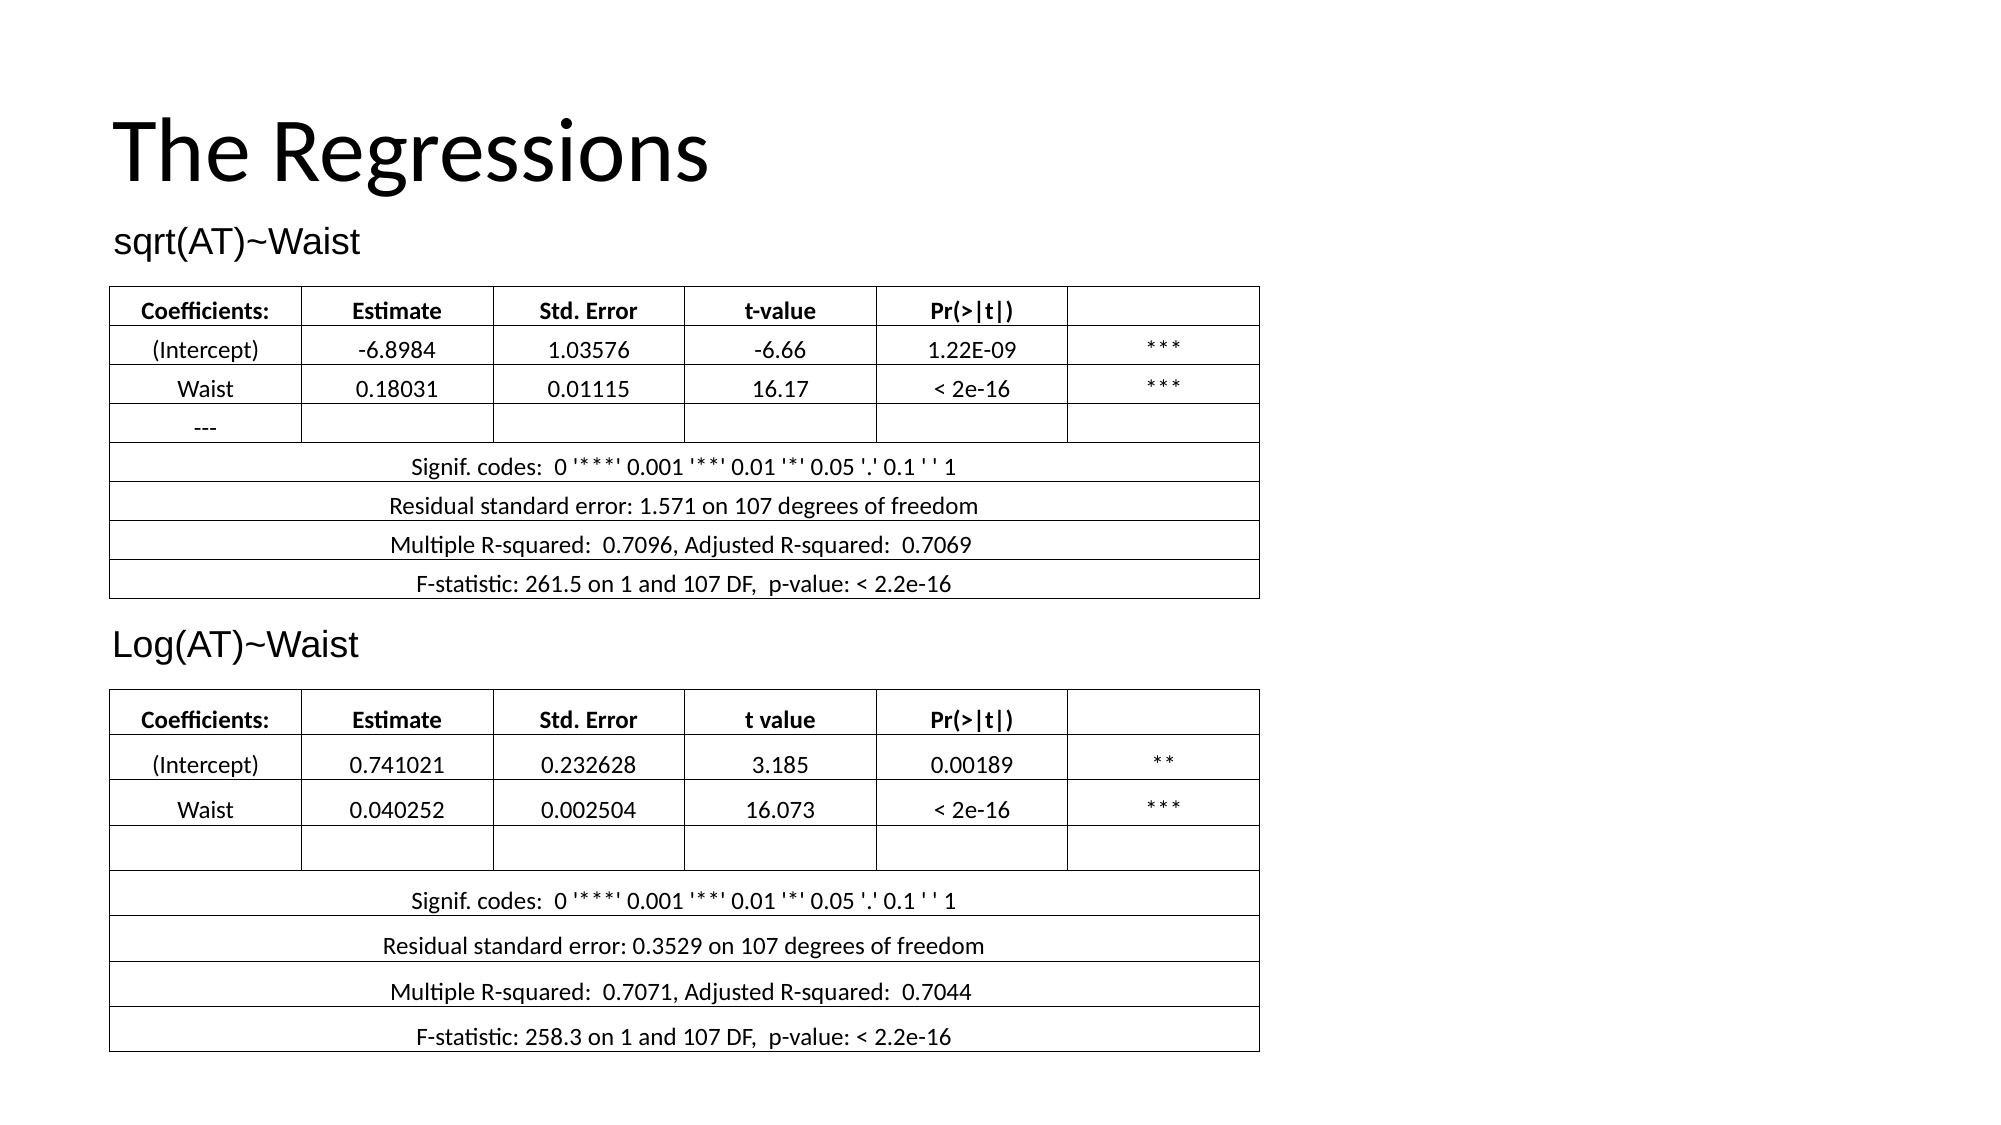

# The Regressions
sqrt(AT)~Waist
| Coefficients: | Estimate | Std. Error | t-value | Pr(>|t|) |  |
| --- | --- | --- | --- | --- | --- |
| (Intercept) | -6.8984 | 1.03576 | -6.66 | 1.22E-09 | \*\*\* |
| Waist | 0.18031 | 0.01115 | 16.17 | < 2e-16 | \*\*\* |
| --- |  |  |  |  |  |
| Signif. codes: 0 '\*\*\*' 0.001 '\*\*' 0.01 '\*' 0.05 '.' 0.1 ' ' 1 |  |  |  |  |  |
| Residual standard error: 1.571 on 107 degrees of freedom |  |  |  |  |  |
| Multiple R-squared: 0.7096, Adjusted R-squared: 0.7069 |  |  |  |  |  |
| F-statistic: 261.5 on 1 and 107 DF, p-value: < 2.2e-16 |  |  |  |  |  |
Log(AT)~Waist
| Coefficients: | Estimate | Std. Error | t value | Pr(>|t|) |  |
| --- | --- | --- | --- | --- | --- |
| (Intercept) | 0.741021 | 0.232628 | 3.185 | 0.00189 | \*\* |
| Waist | 0.040252 | 0.002504 | 16.073 | < 2e-16 | \*\*\* |
|  |  |  |  |  |  |
| Signif. codes: 0 '\*\*\*' 0.001 '\*\*' 0.01 '\*' 0.05 '.' 0.1 ' ' 1 |  |  |  |  |  |
| Residual standard error: 0.3529 on 107 degrees of freedom |  |  |  |  |  |
| Multiple R-squared: 0.7071, Adjusted R-squared: 0.7044 |  |  |  |  |  |
| F-statistic: 258.3 on 1 and 107 DF, p-value: < 2.2e-16 |  |  |  |  |  |